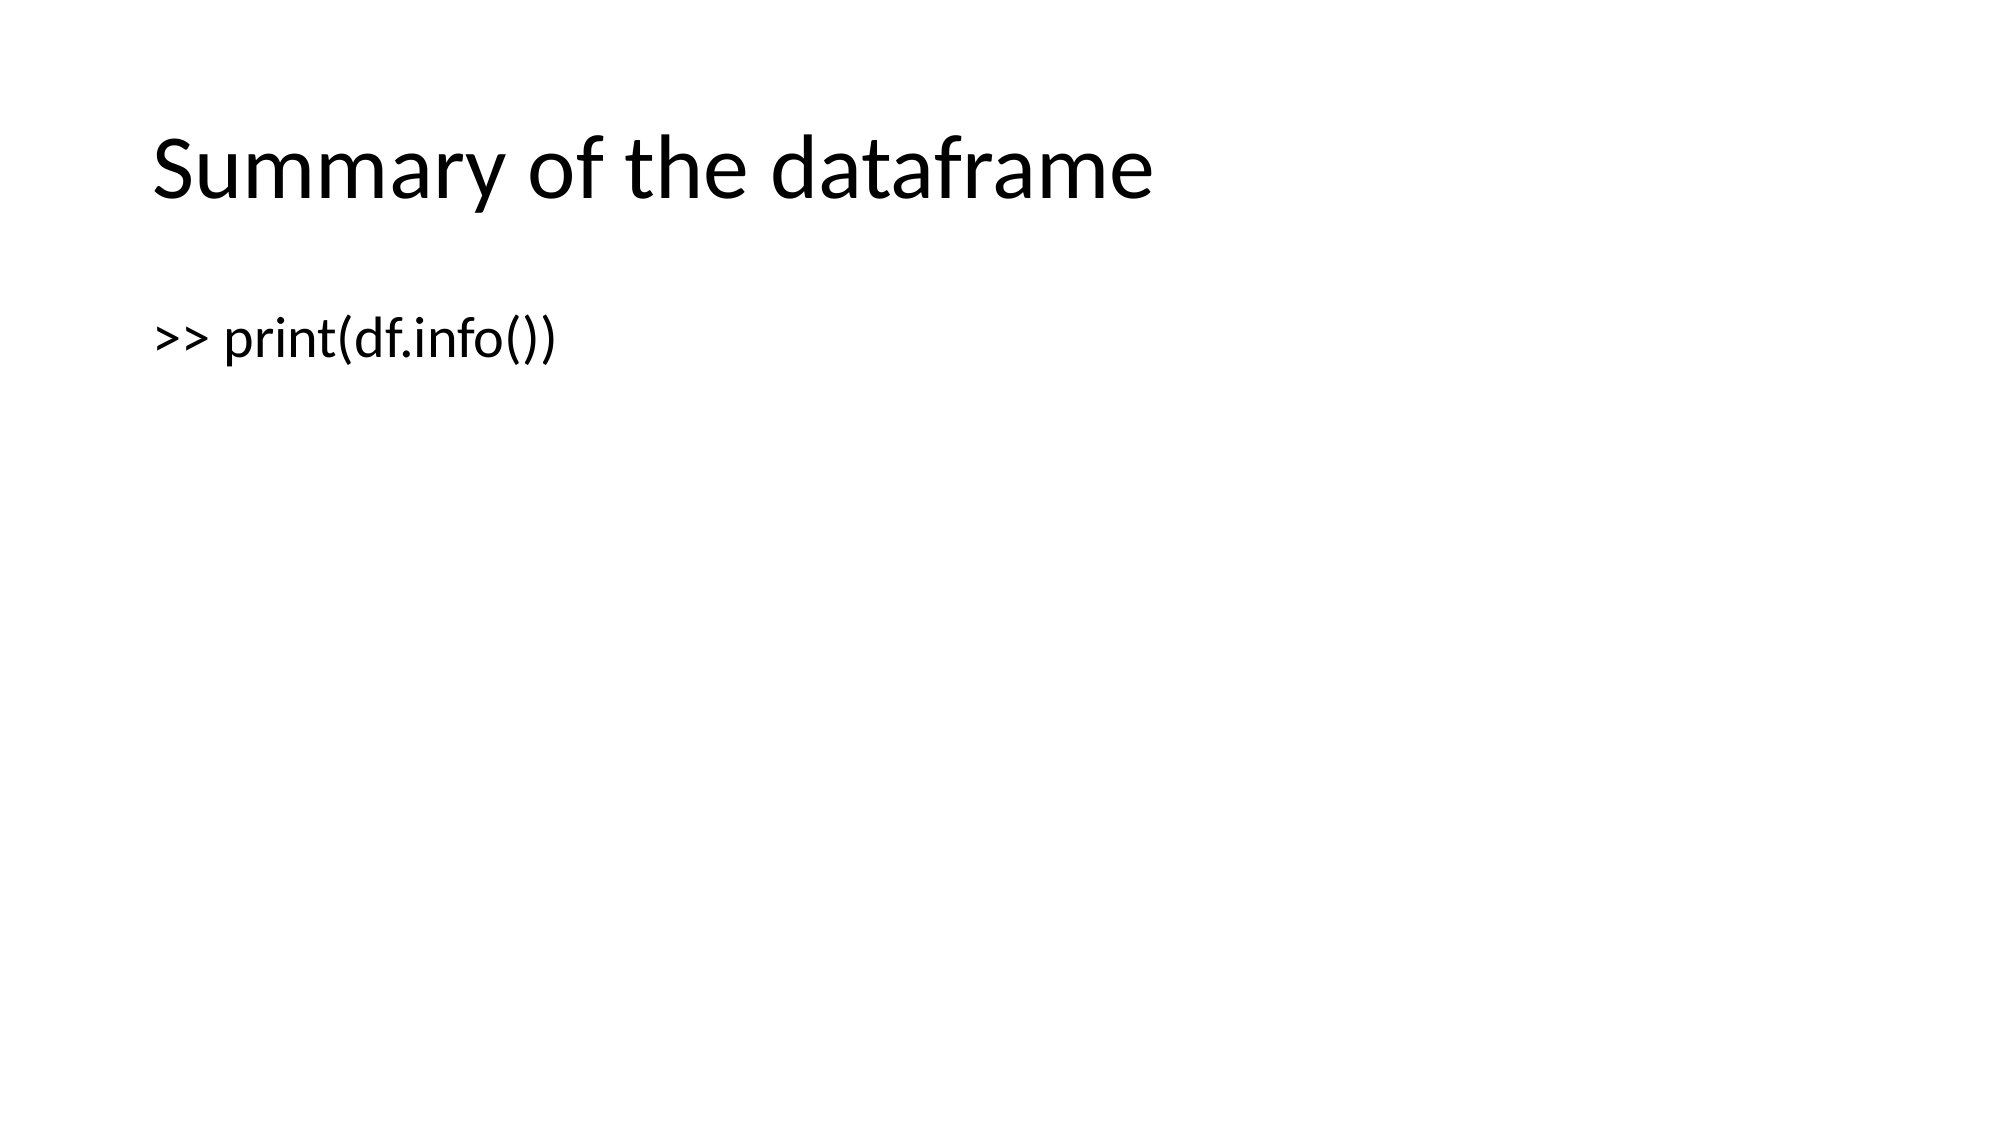

# Summary of the dataframe
>> print(df.info())